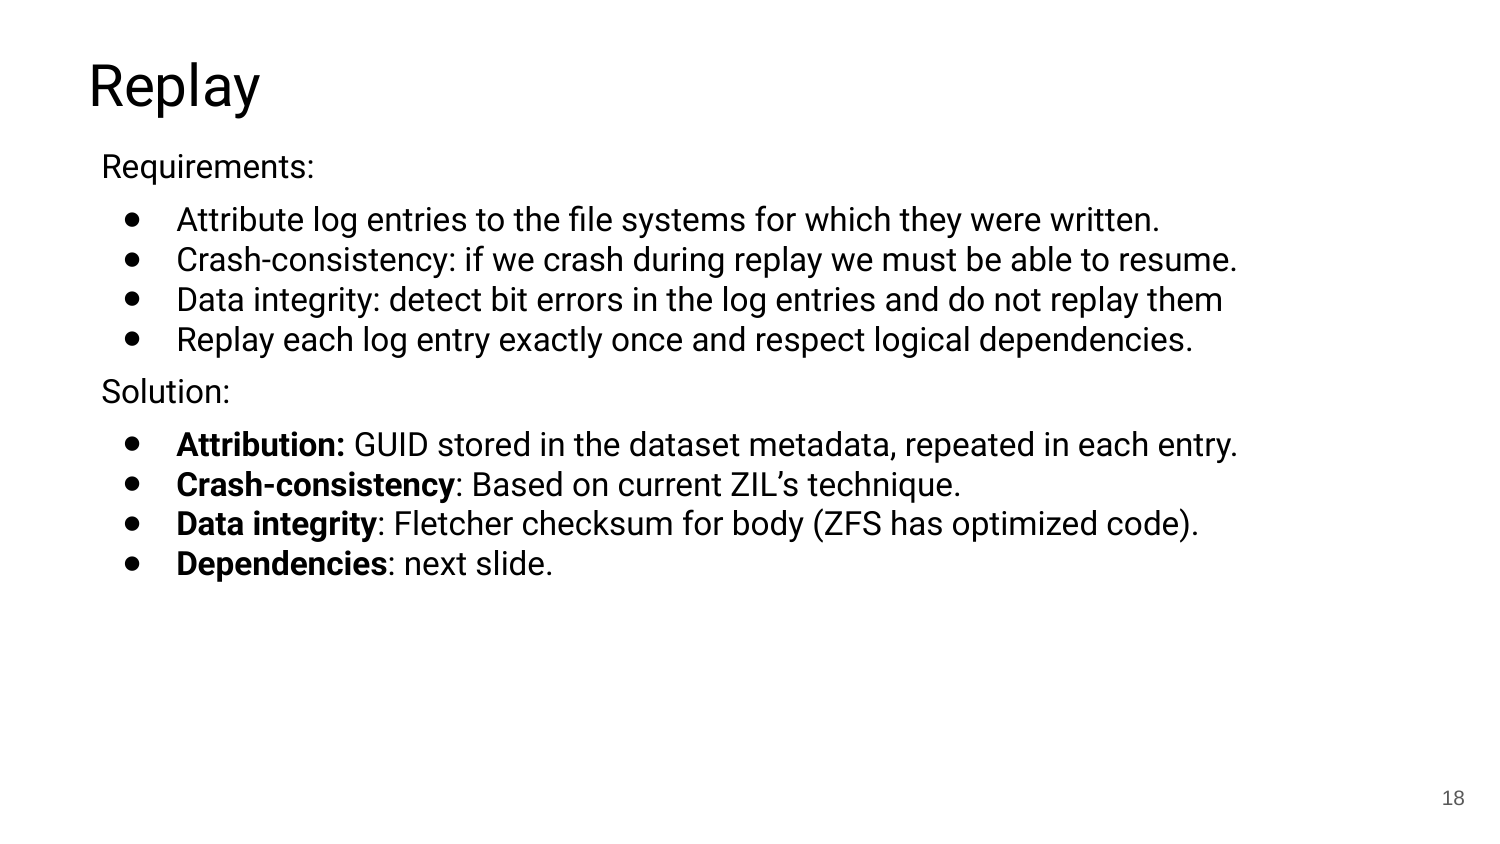

Replay
Requirements:
Attribute log entries to the file systems for which they were written.
Crash-consistency: if we crash during replay we must be able to resume.
Data integrity: detect bit errors in the log entries and do not replay them
Replay each log entry exactly once and respect logical dependencies.
Solution:
Attribution: GUID stored in the dataset metadata, repeated in each entry.
Crash-consistency: Based on current ZIL’s technique.
Data integrity: Fletcher checksum for body (ZFS has optimized code).
Dependencies: next slide.
18